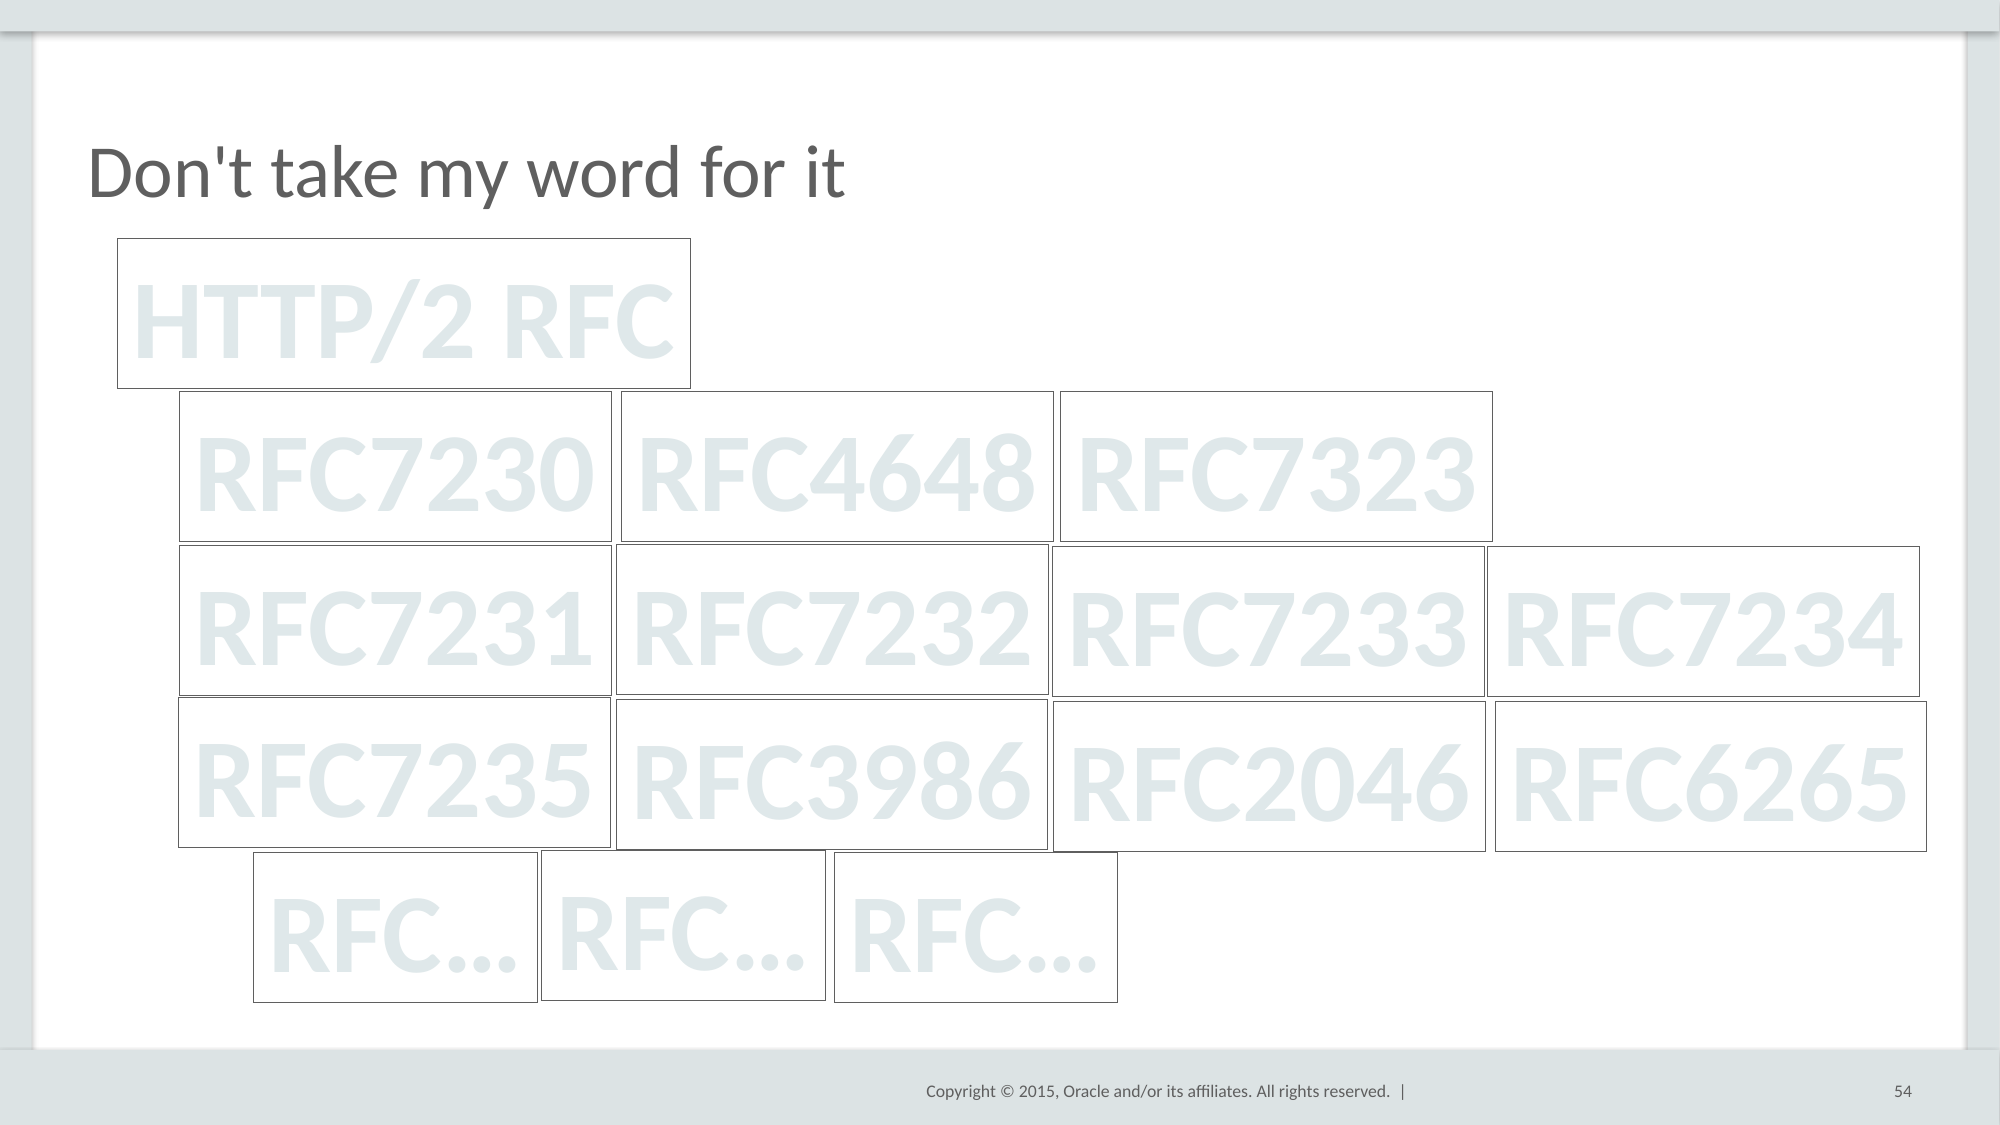

# Don't take my word for it
HTTP/2 RFC
RFC7323
RFC4648
RFC7230
RFC7232
RFC7231
RFC7234
RFC7233
RFC7235
RFC3986
RFC6265
RFC2046
RFC…
RFC…
RFC…
54